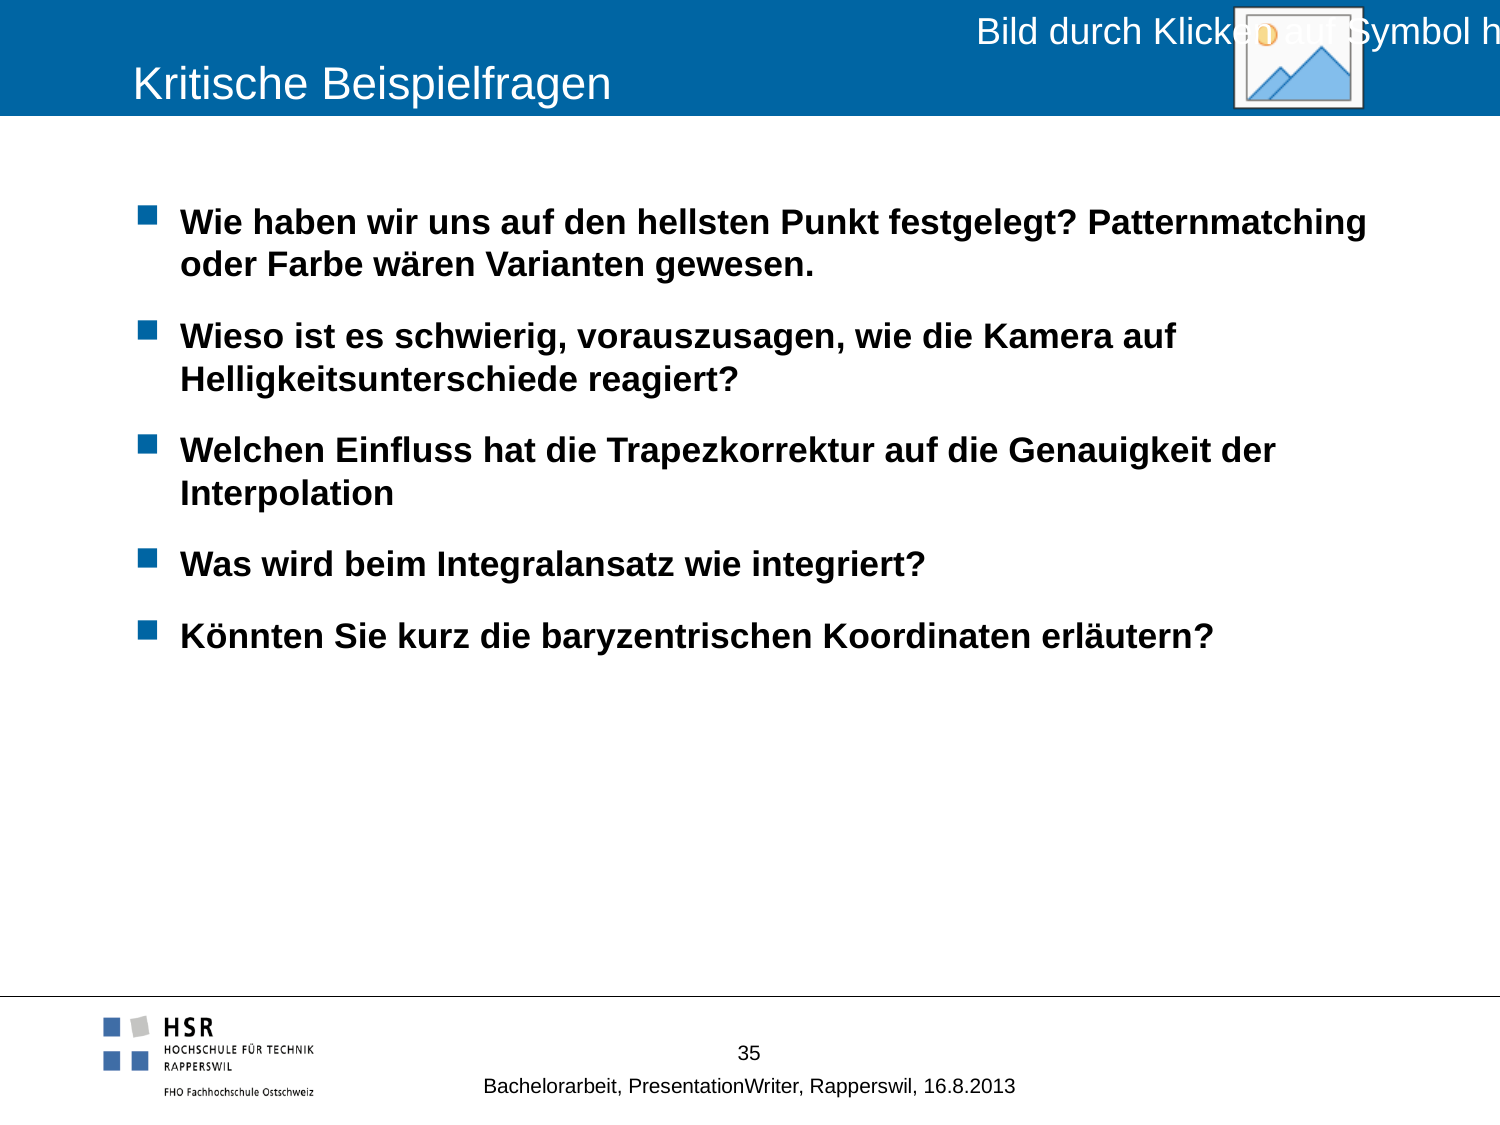

# Kritische Beispielfragen
Wie haben wir uns auf den hellsten Punkt festgelegt? Patternmatching oder Farbe wären Varianten gewesen.
Wieso ist es schwierig, vorauszusagen, wie die Kamera auf Helligkeitsunterschiede reagiert?
Welchen Einfluss hat die Trapezkorrektur auf die Genauigkeit der Interpolation
Was wird beim Integralansatz wie integriert?
Könnten Sie kurz die baryzentrischen Koordinaten erläutern?

35
Bachelorarbeit, PresentationWriter, Rapperswil, 16.8.2013